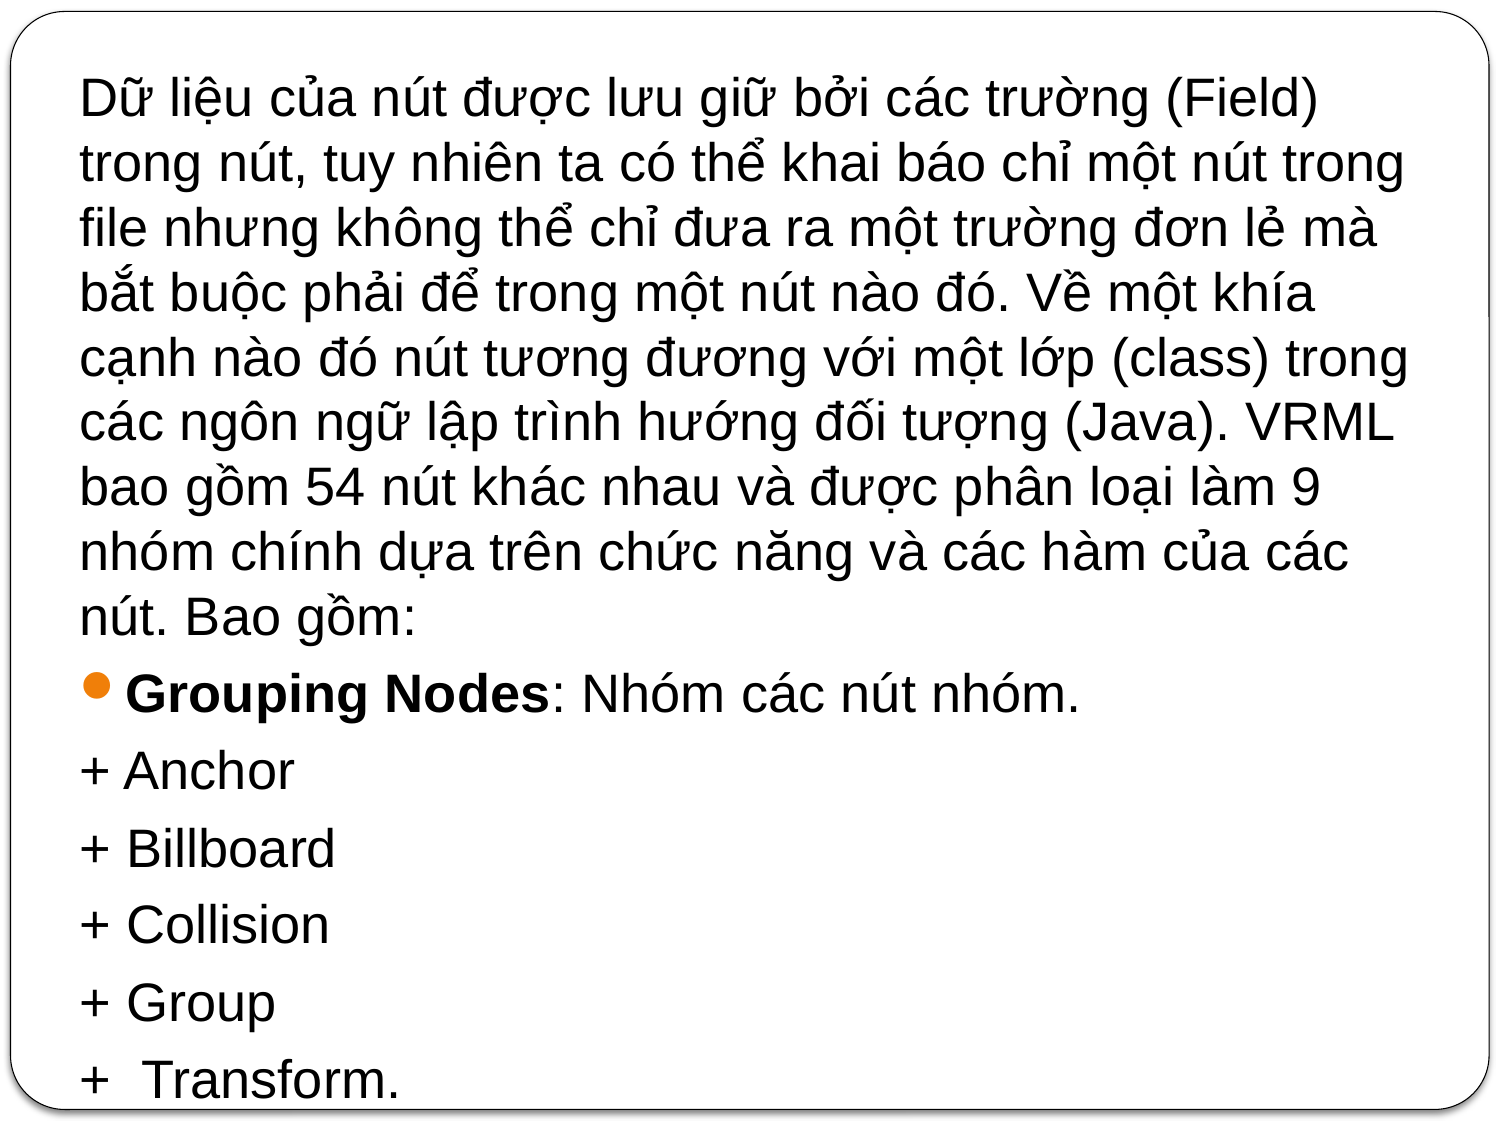

Dữ liệu của nút được lưu giữ bởi các trường (Field) trong nút, tuy nhiên ta có thể khai báo chỉ một nút trong file nhưng không thể chỉ đưa ra một trường đơn lẻ mà bắt buộc phải để trong một nút nào đó. Về một khía cạnh nào đó nút tương đương với một lớp (class) trong các ngôn ngữ lập trình hướng đối tượng (Java). VRML bao gồm 54 nút khác nhau và được phân loại làm 9 nhóm chính dựa trên chức năng và các hàm của các nút. Bao gồm:
Grouping Nodes: Nhóm các nút nhóm.
+ Anchor
+ Billboard
+ Collision
+ Group
+  Transform.